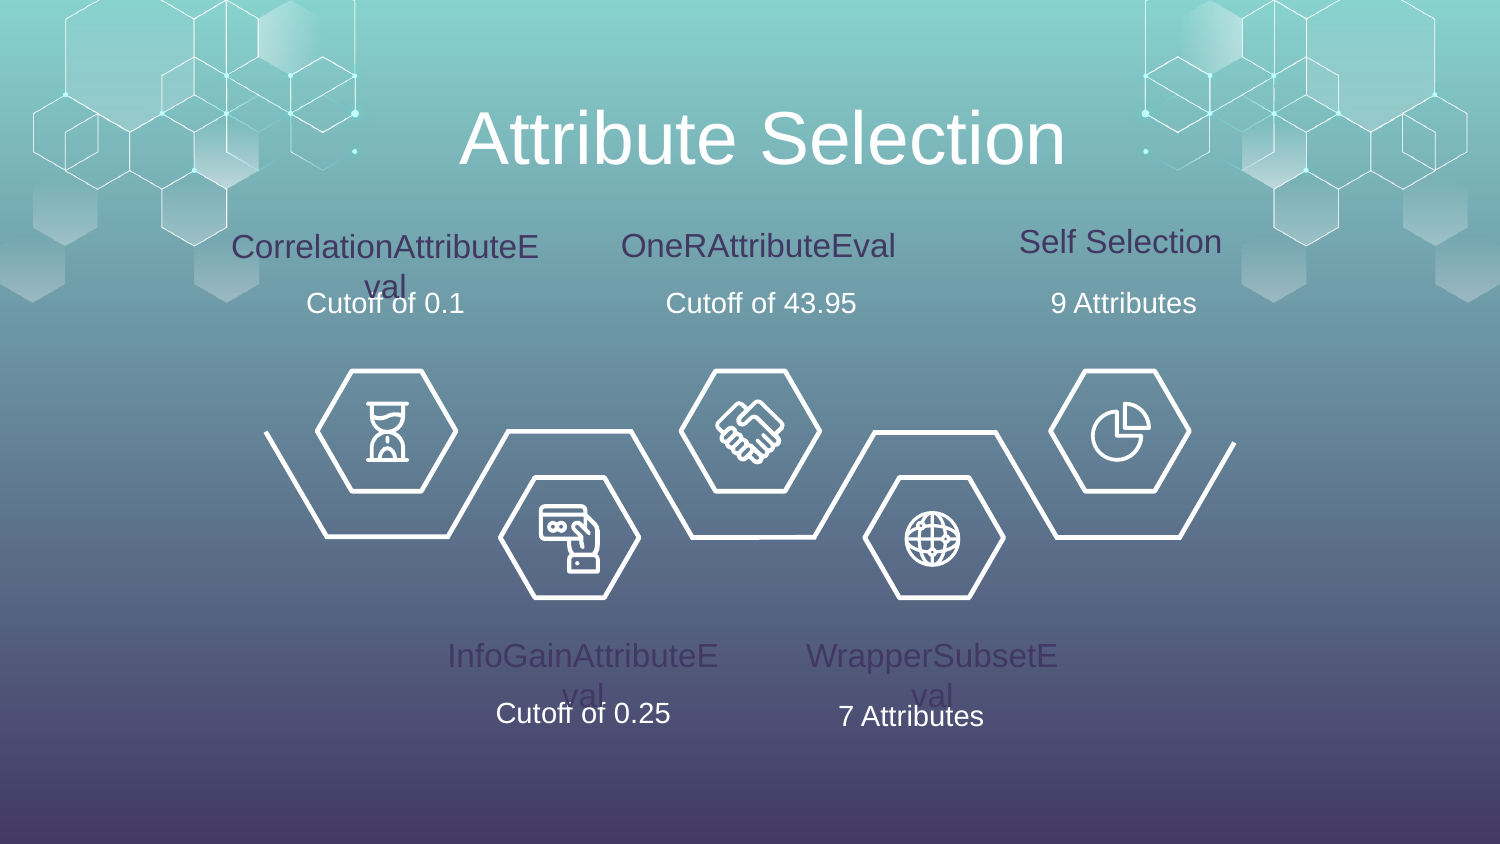

# Attribute Selection
Self Selection
 OneRAttributeEval
CorrelationAttributeEval
Cutoff of 0.1
Cutoff of 43.95

9 Attributes

InfoGainAttributeEval

WrapperSubsetEval
Cutoff of 0.25

7 Attributes